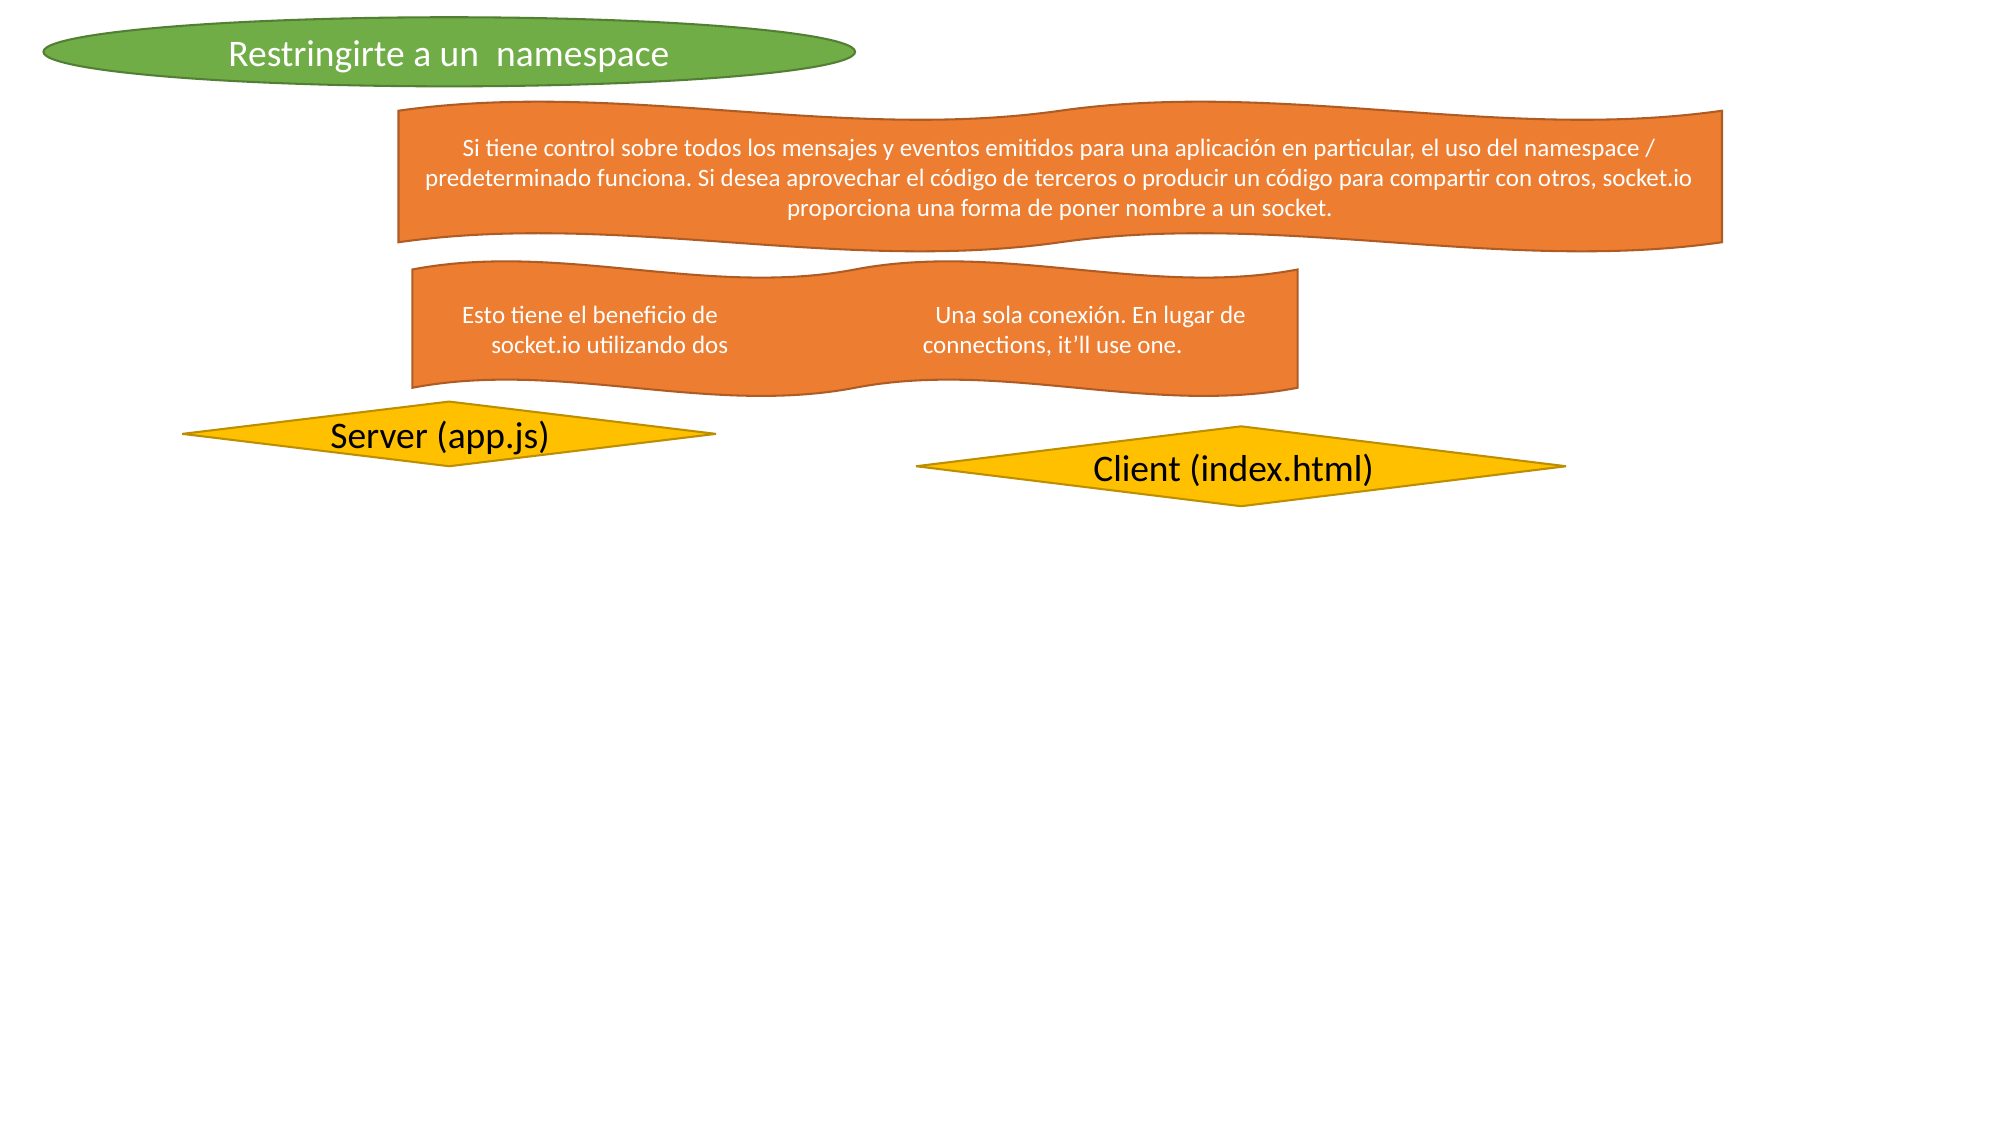

Restringirte a un  namespace

Si tiene control sobre todos los mensajes y eventos emitidos para una aplicación en particular, el uso del namespace / predeterminado funciona. Si desea aprovechar el código de terceros o producir un código para compartir con otros, socket.io proporciona una forma de poner nombre a un socket.
Esto tiene el beneficio de                                      Una sola conexión. En lugar de socket.io utilizando dos                                  connections, it’ll use one.

Server (app.js)
Client (index.html)